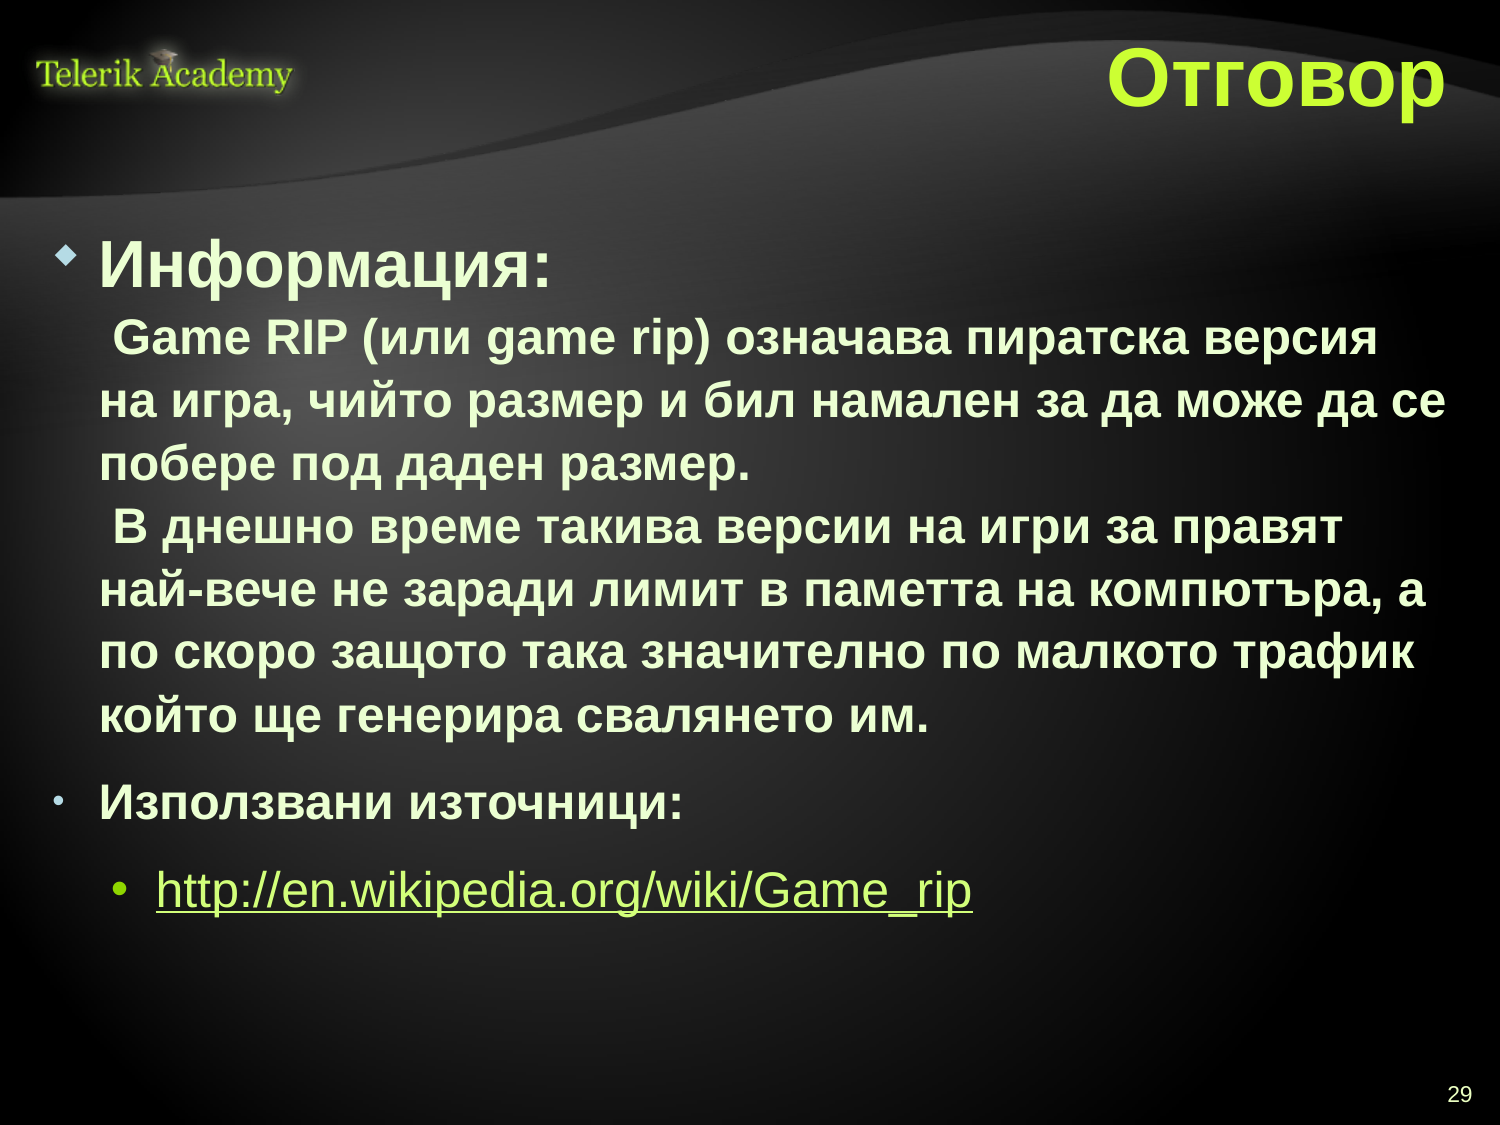

# Отговор

Информация:
 Game RIP (или game rip) означава пиратска версия на игра, чийто размер и бил намален за да може да се побере под даден размер.
 В днешно време такива версии на игри за правят най-вече не заради лимит в паметта на компютъра, а по скоро защото така значително по малкото трафик който ще генерира свалянето им.
Използвани източници:
http://en.wikipedia.org/wiki/Game_rip

29